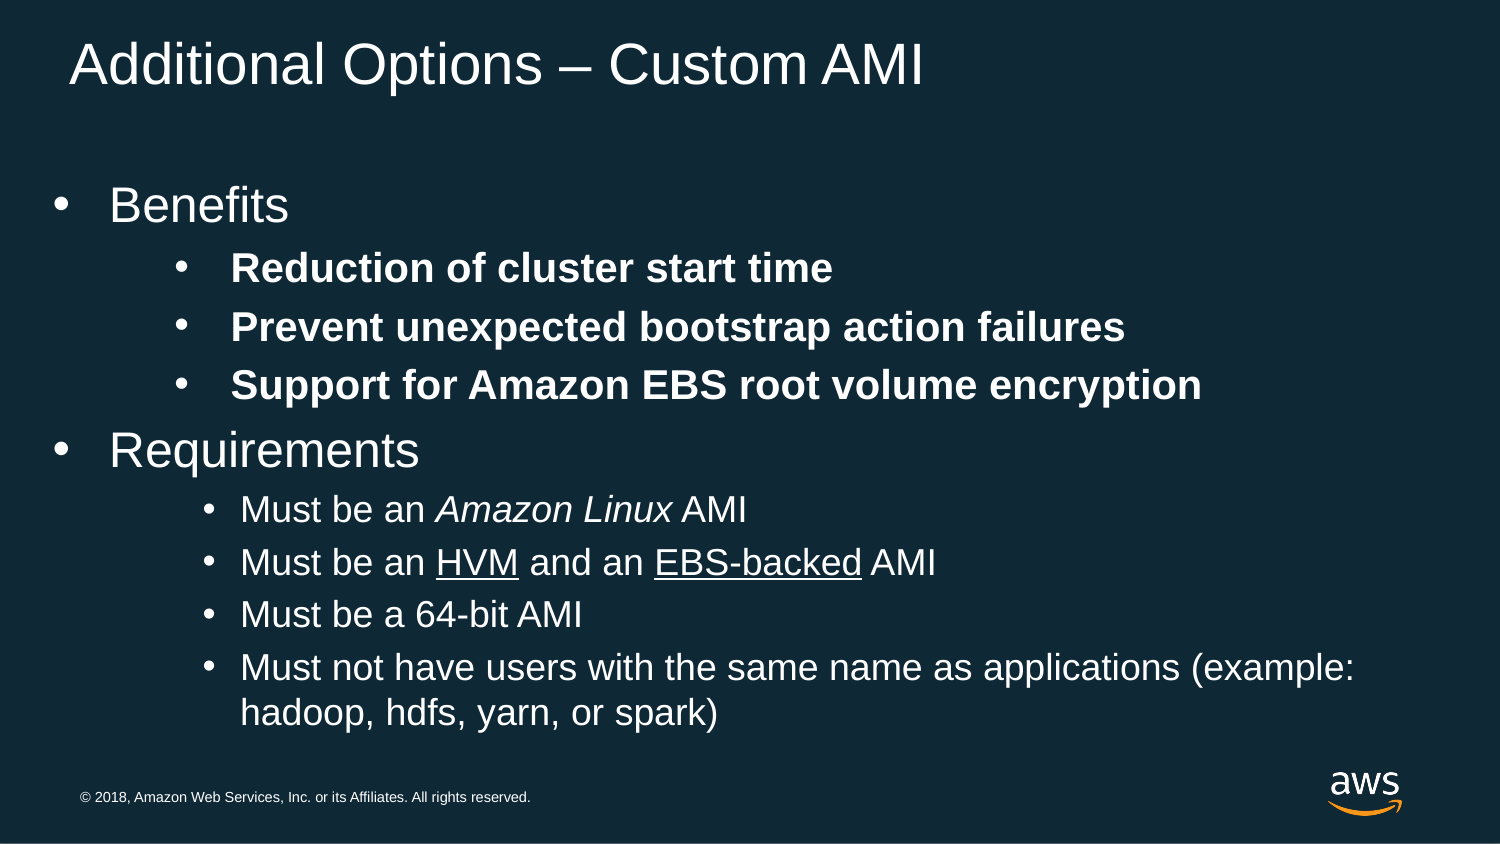

Additional Options – Custom AMI
Benefits
Reduction of cluster start time
Prevent unexpected bootstrap action failures
Support for Amazon EBS root volume encryption
Requirements
Must be an Amazon Linux AMI
Must be an HVM and an EBS-backed AMI
Must be a 64-bit AMI
Must not have users with the same name as applications (example: hadoop, hdfs, yarn, or spark)